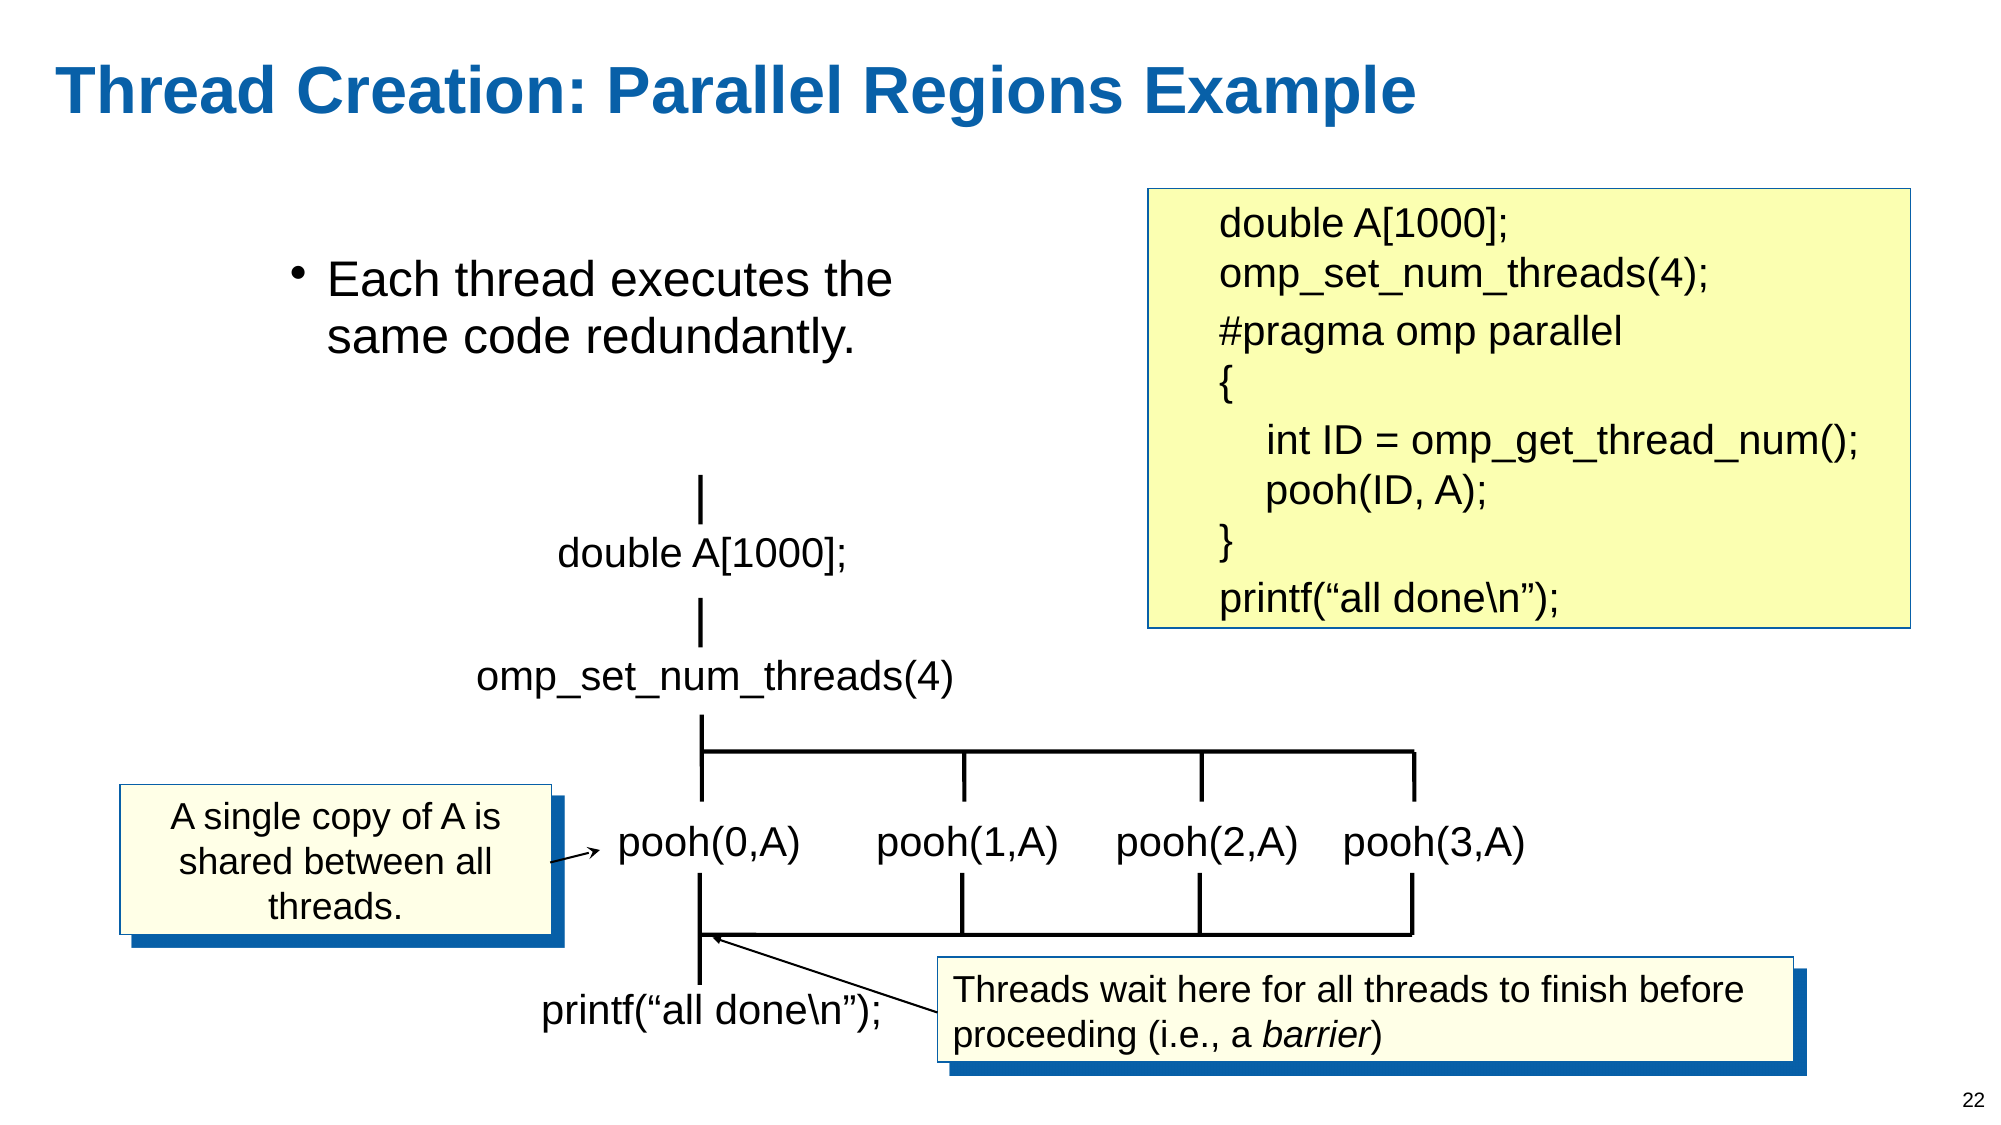

# Thread Creation: Parallel Regions Example
	double A[1000];
omp_set_num_threads(4);
	#pragma omp parallel
{
         int ID = omp_get_thread_num();
    pooh(ID, A);
}
	printf(“all done\n”);
Each thread executes the same code redundantly.

double A[1000];

omp_set_num_threads(4)

A single copy of A is shared between all threads.
pooh(0,A)
pooh(1,A)
pooh(2,A)
pooh(3,A)

Threads wait here for all threads to finish before proceeding (i.e., a barrier)
printf(“all done\n”);
22